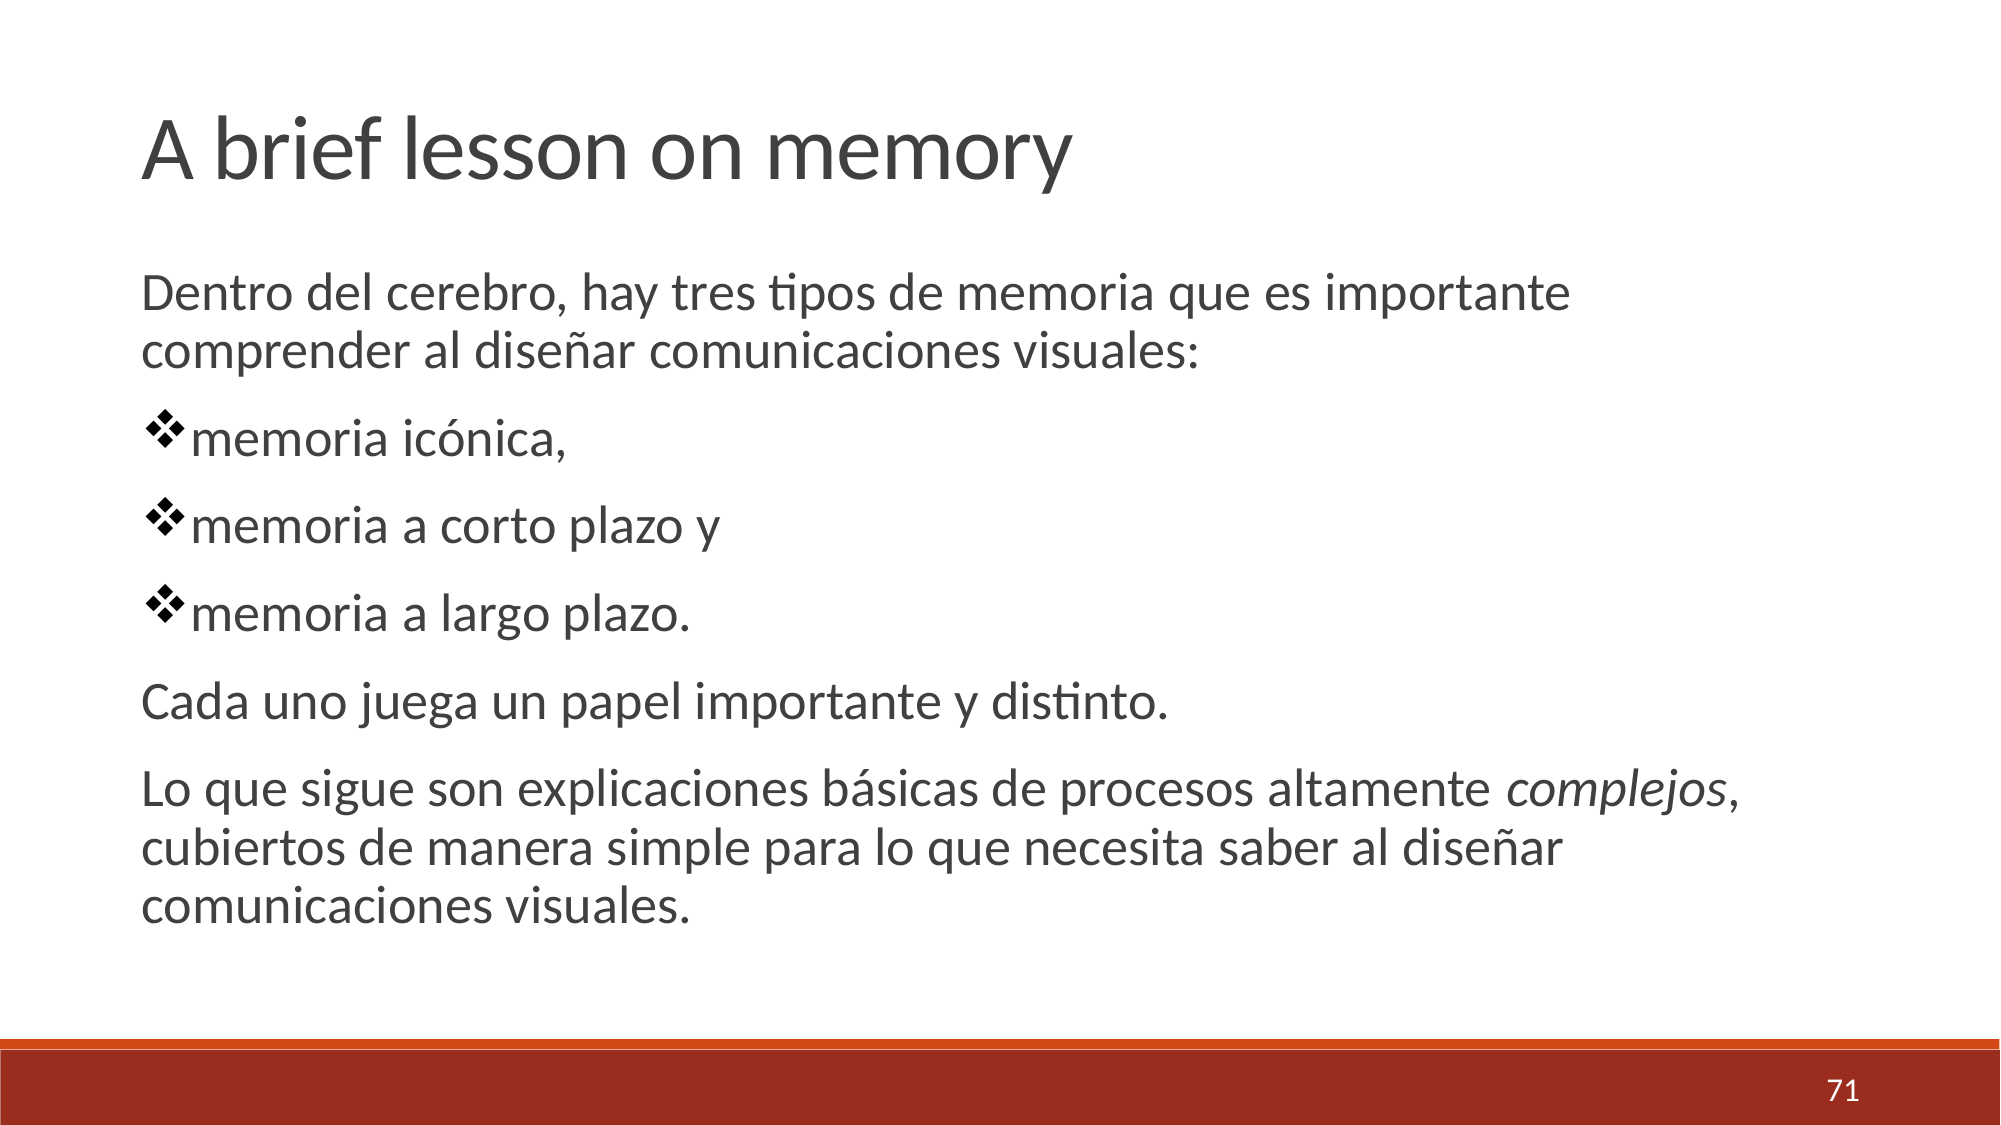

A brief lesson on memory
Dentro del cerebro, hay tres tipos de memoria que es importante comprender al diseñar comunicaciones visuales:
memoria icónica,
memoria a corto plazo y
memoria a largo plazo.
Cada uno juega un papel importante y distinto.
Lo que sigue son explicaciones básicas de procesos altamente complejos, cubiertos de manera simple para lo que necesita saber al diseñar comunicaciones visuales.
71